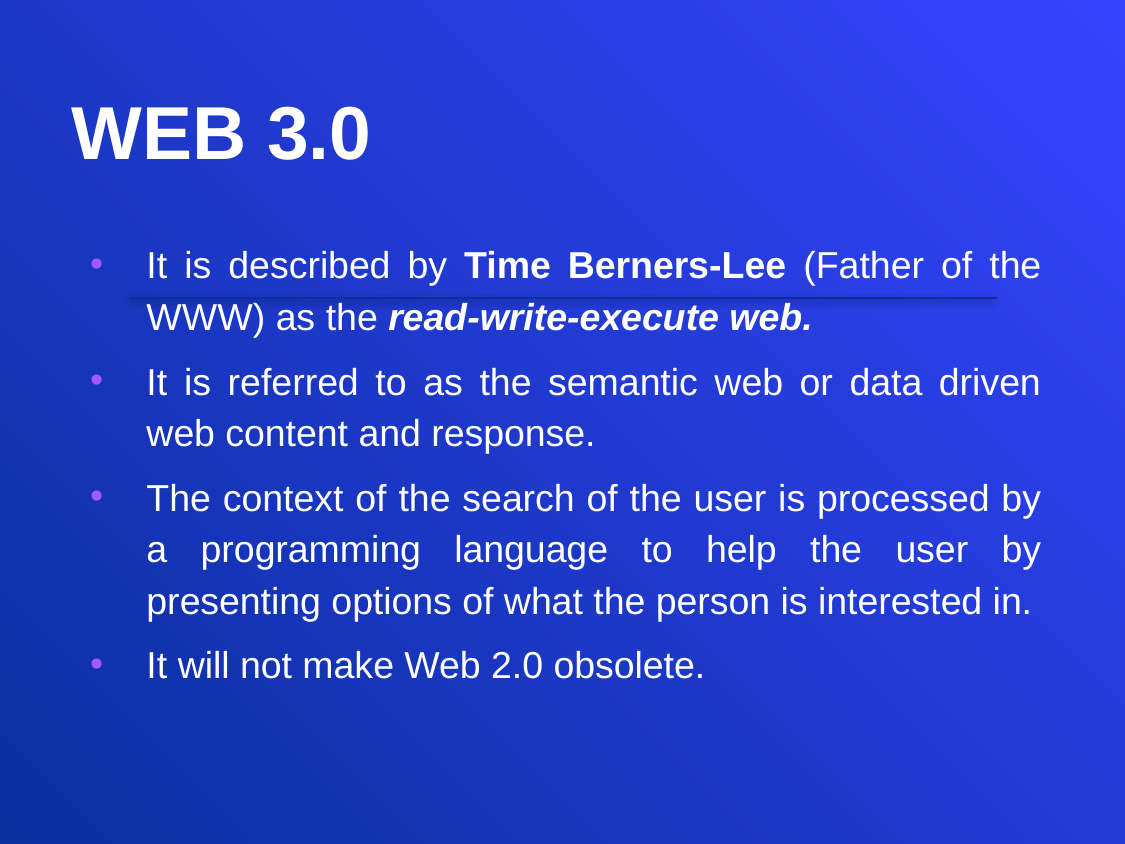

# WEB 3.0
It is described by Time Berners-Lee (Father of the WWW) as the read-write-execute web.
It is referred to as the semantic web or data driven web content and response.
The context of the search of the user is processed by a programming language to help the user by presenting options of what the person is interested in.
It will not make Web 2.0 obsolete.